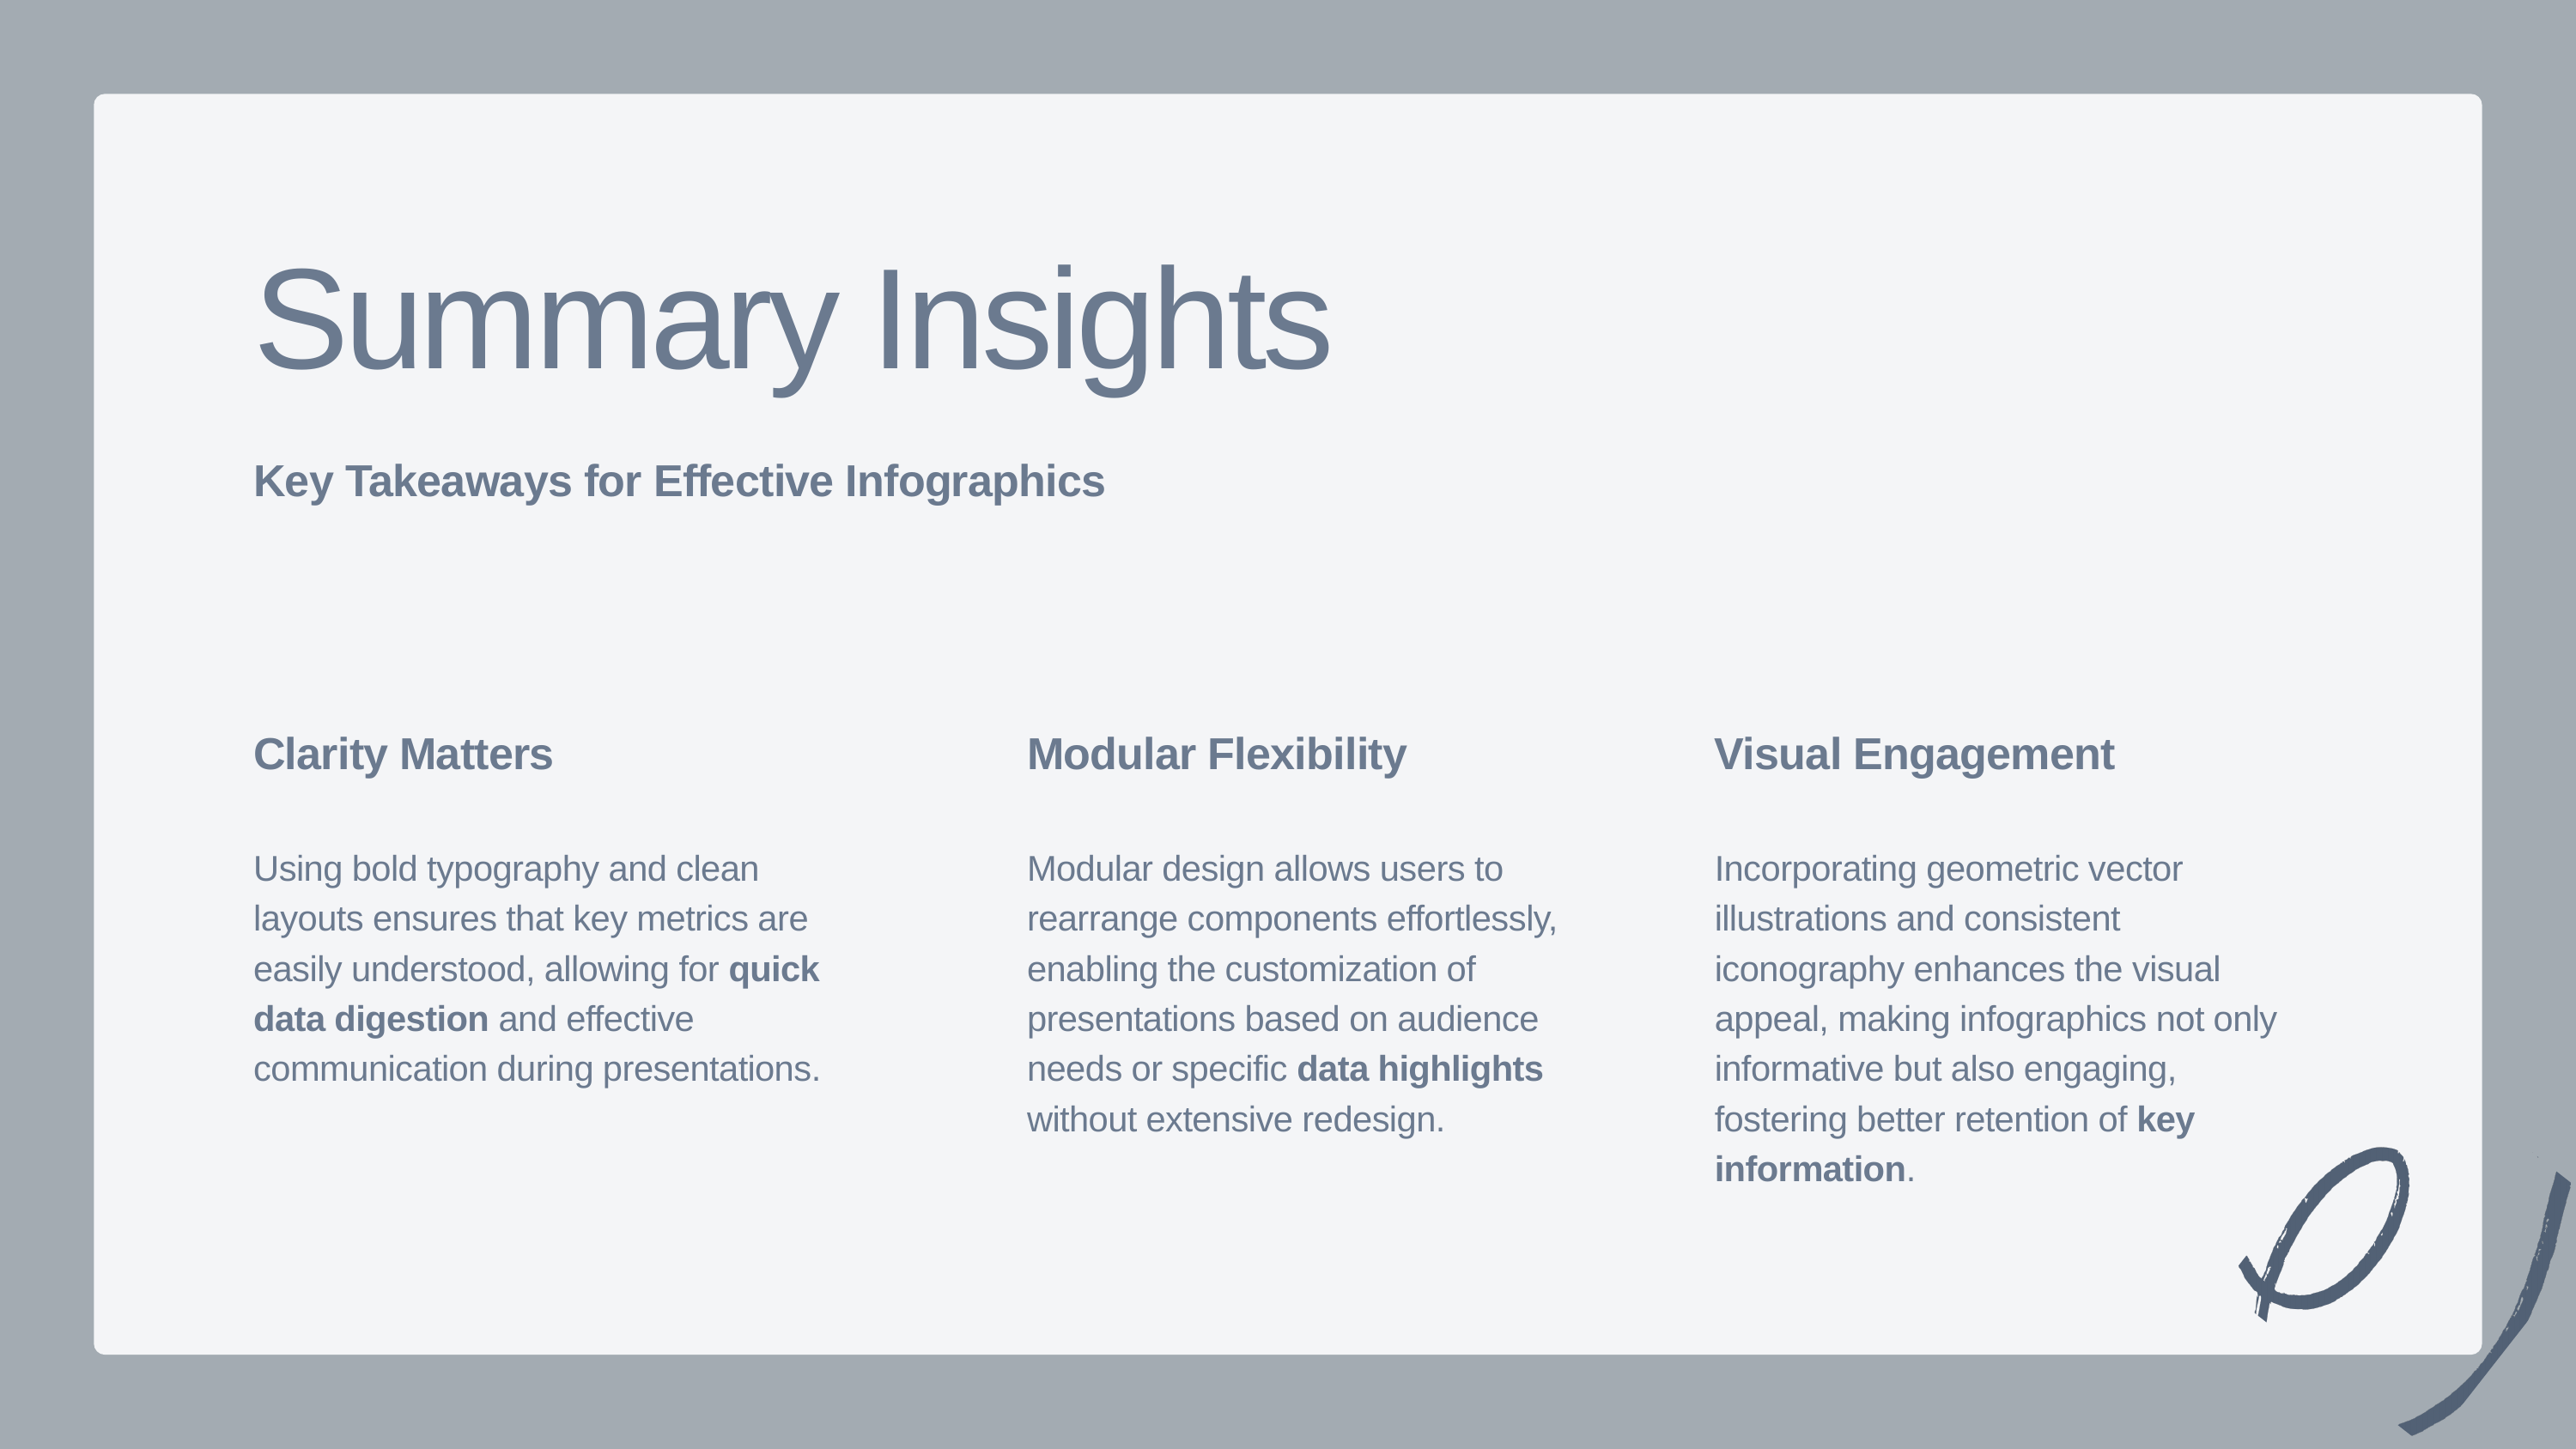

Summary Insights
Key Takeaways for Effective Infographics
Clarity Matters
Using bold typography and clean layouts ensures that key metrics are easily understood, allowing for quick data digestion and effective communication during presentations.
Modular Flexibility
Modular design allows users to rearrange components effortlessly, enabling the customization of presentations based on audience needs or specific data highlights without extensive redesign.
Visual Engagement
Incorporating geometric vector illustrations and consistent iconography enhances the visual appeal, making infographics not only informative but also engaging, fostering better retention of key information.

4